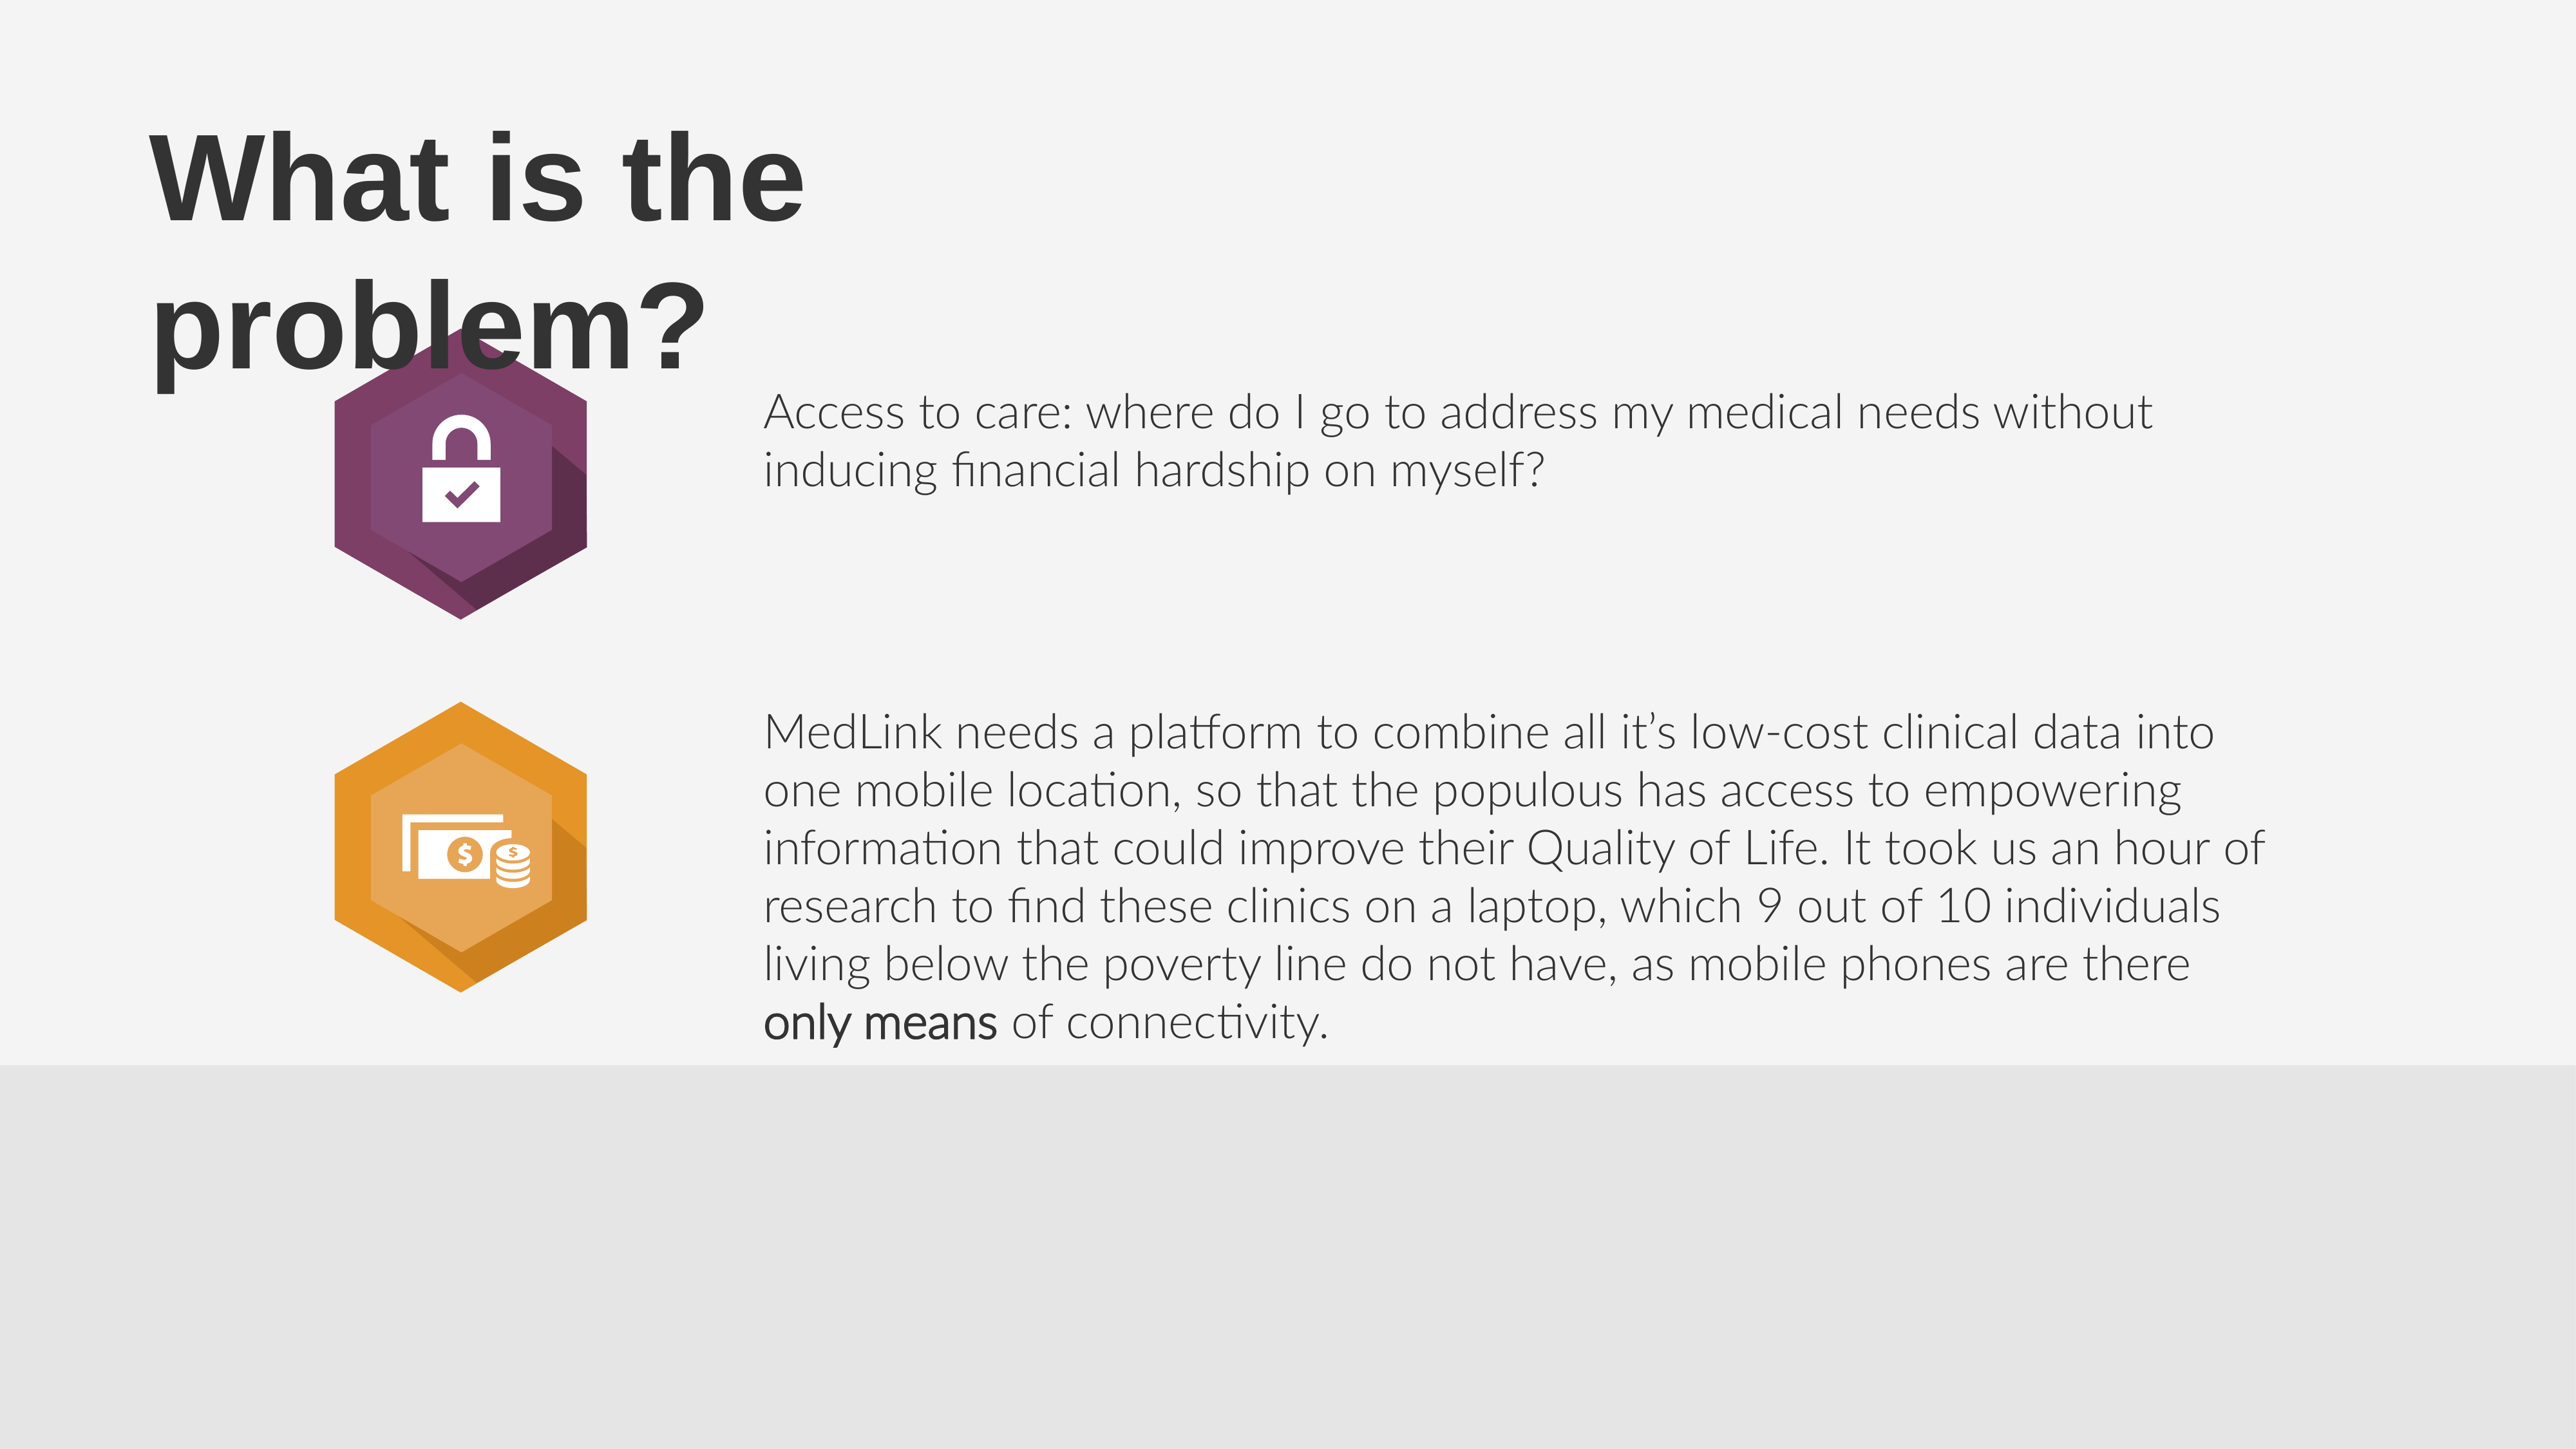

# What is the problem?

Access to care: where do I go to address my medical needs without inducing financial hardship on myself?
MedLink needs a platform to combine all it’s low-cost clinical data into one mobile location, so that the populous has access to empowering information that could improve their Quality of Life. It took us an hour of research to find these clinics on a laptop, which 9 out of 10 individuals living below the poverty line do not have, as mobile phones are there only means of connectivity.